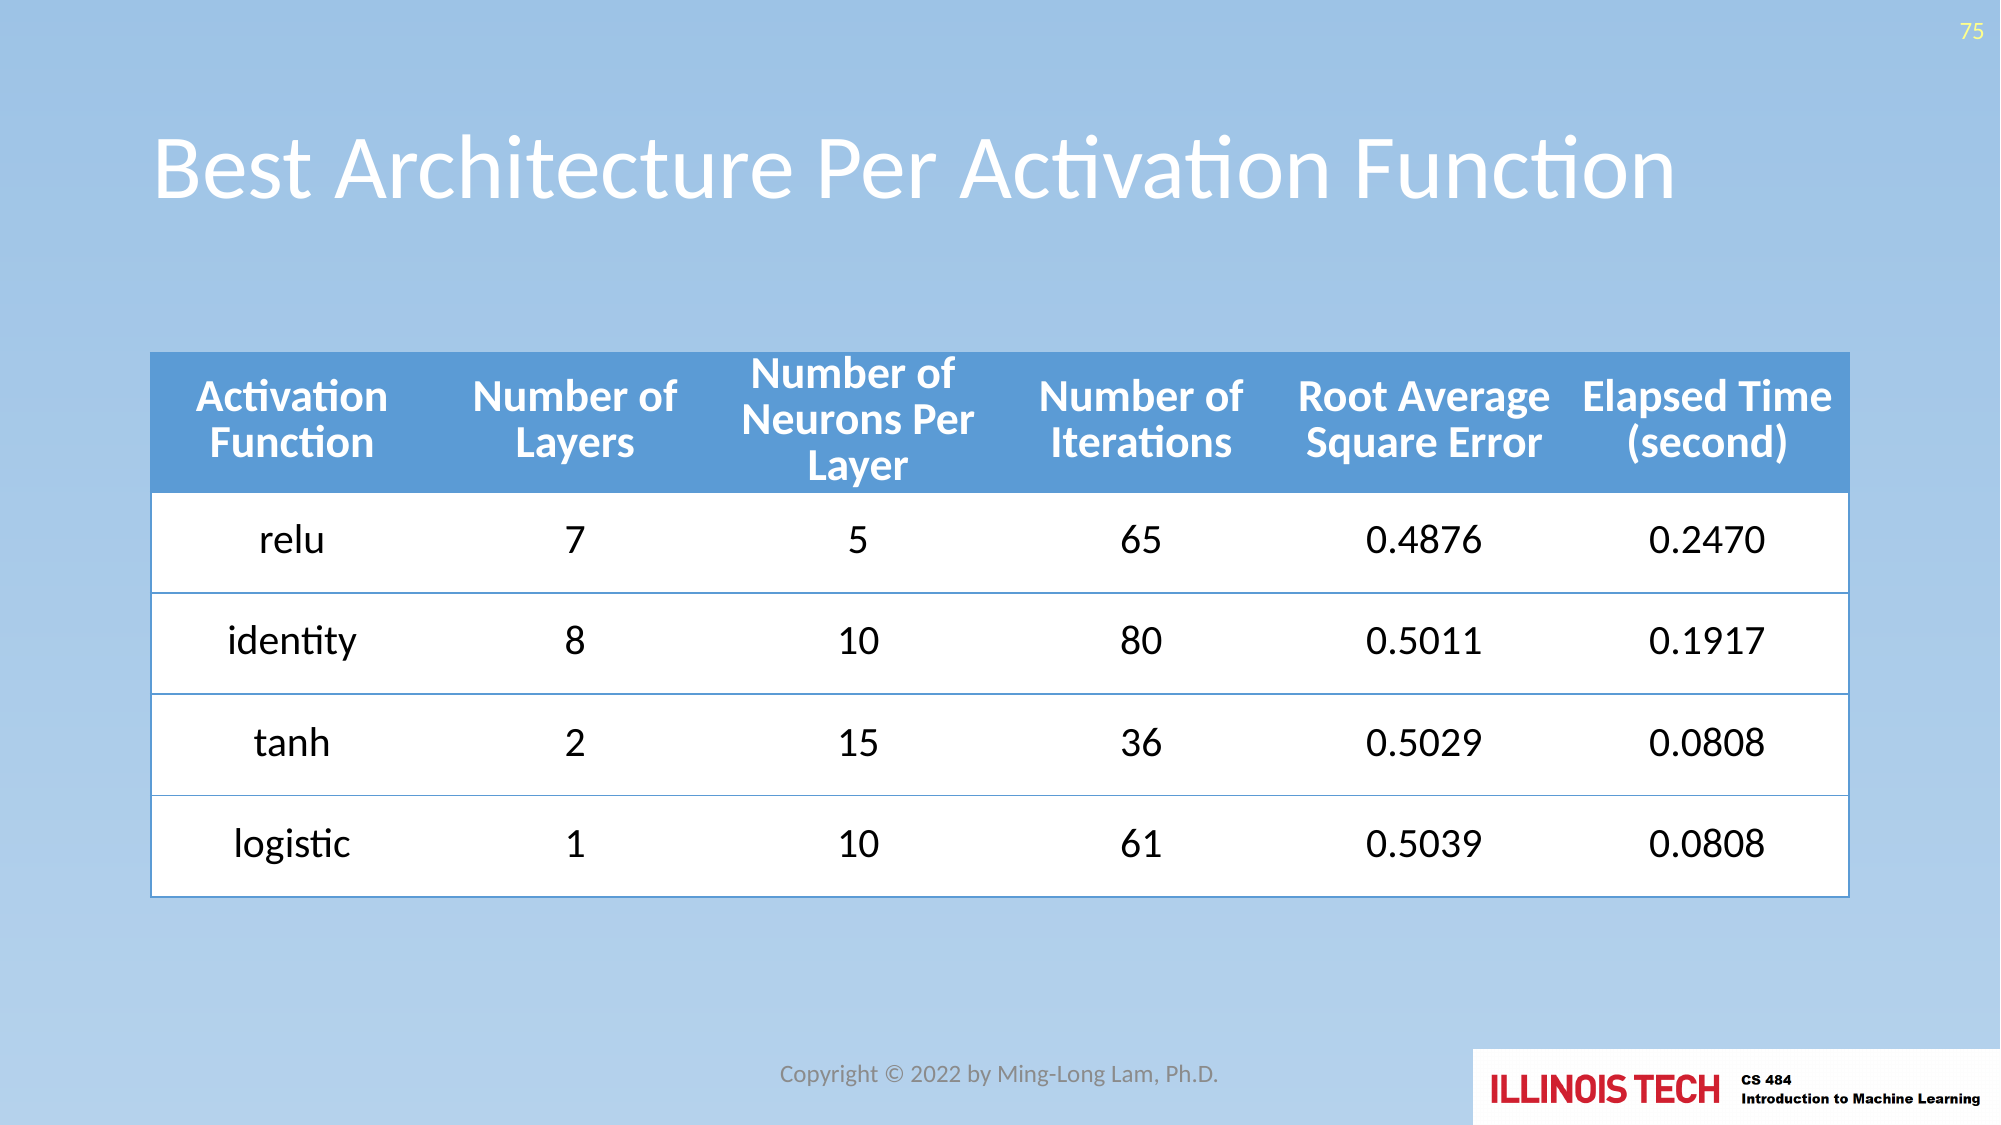

75
# Best Architecture Per Activation Function
| Activation Function | Number of Layers | Number of Neurons Per Layer | Number of Iterations | Root Average Square Error | Elapsed Time (second) |
| --- | --- | --- | --- | --- | --- |
| relu | 7 | 5 | 65 | 0.4876 | 0.2470 |
| identity | 8 | 10 | 80 | 0.5011 | 0.1917 |
| tanh | 2 | 15 | 36 | 0.5029 | 0.0808 |
| logistic | 1 | 10 | 61 | 0.5039 | 0.0808 |
Copyright © 2022 by Ming-Long Lam, Ph.D.